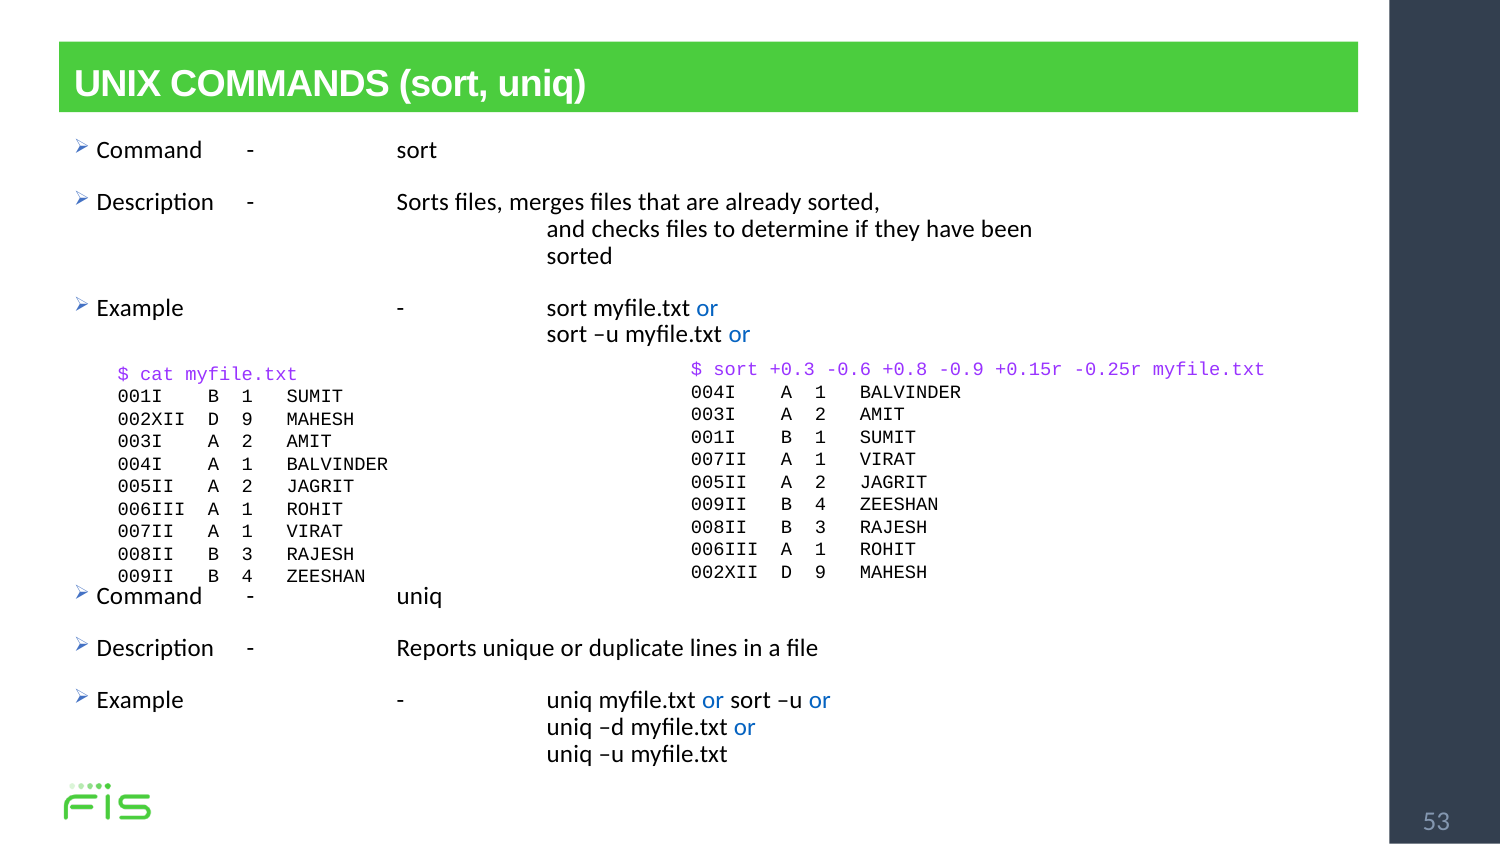

# UNIX COMMANDS (sort, uniq)
Command	-	sort
Description	-	Sorts files, merges files that are already sorted,
			and checks files to determine if they have been
			sorted
Example		-	sort myfile.txt or
			sort –u myfile.txt or

Command	-	uniq
Description 	-	Reports unique or duplicate lines in a file
Example		-         	uniq myfile.txt or sort –u or
			uniq –d myfile.txt or
			uniq –u myfile.txt
$ sort +0.3 -0.6 +0.8 -0.9 +0.15r -0.25r myfile.txt
004I    A  1   BALVINDER
003I    A  2   AMIT
001I    B  1   SUMIT
007II   A  1   VIRAT
005II   A  2   JAGRIT
009II   B  4   ZEESHAN
008II   B  3   RAJESH
006III  A  1   ROHIT
002XII  D  9   MAHESH

$ cat myfile.txt
001I    B  1   SUMIT
002XII  D  9   MAHESH
003I    A  2   AMIT
004I    A  1   BALVINDER
005II   A  2   JAGRIT
006III  A  1   ROHIT
007II   A  1   VIRAT
008II   B  3   RAJESH
009II   B  4   ZEESHAN
53